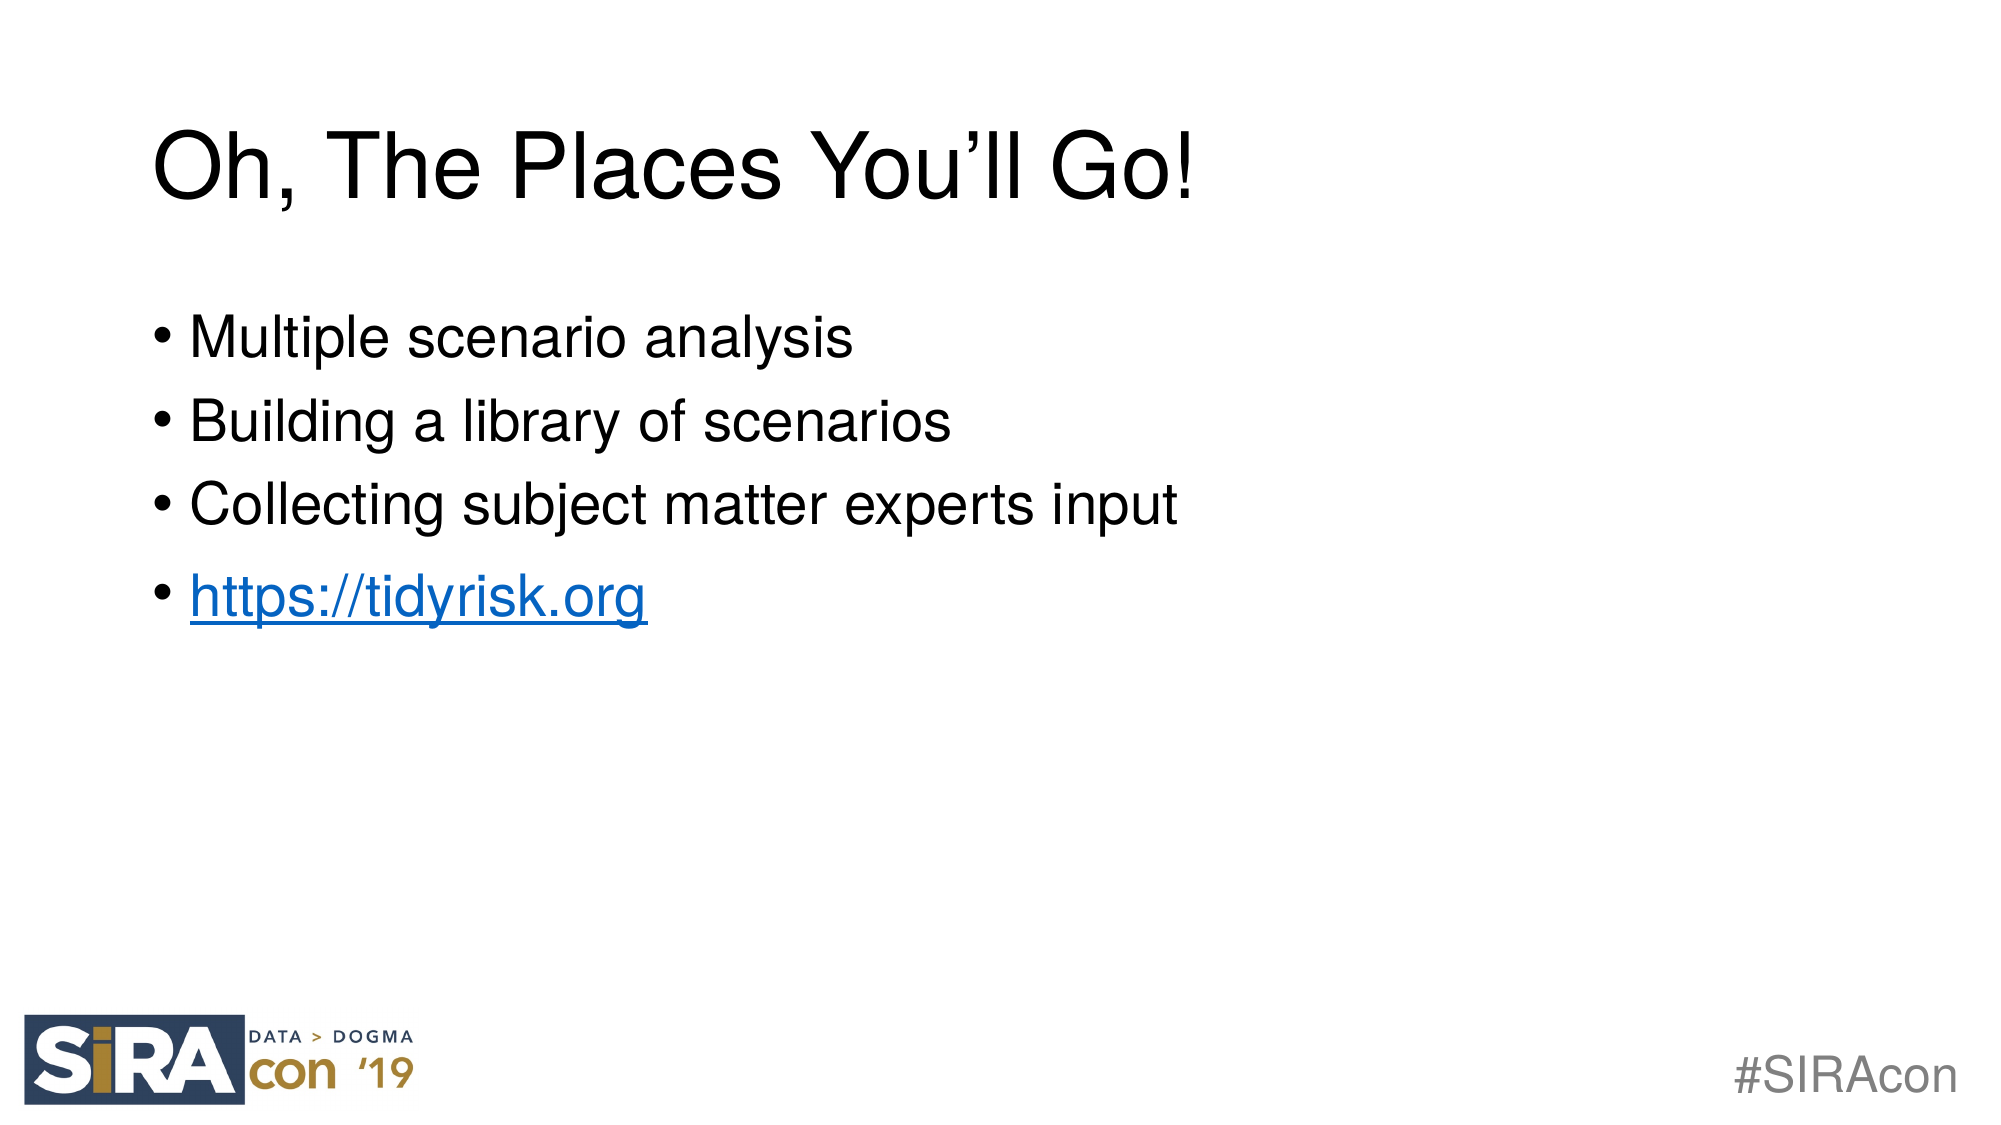

# Oh, The Places You’ll Go!
Multiple scenario analysis
Building a library of scenarios
Collecting subject matter experts input
https://tidyrisk.org